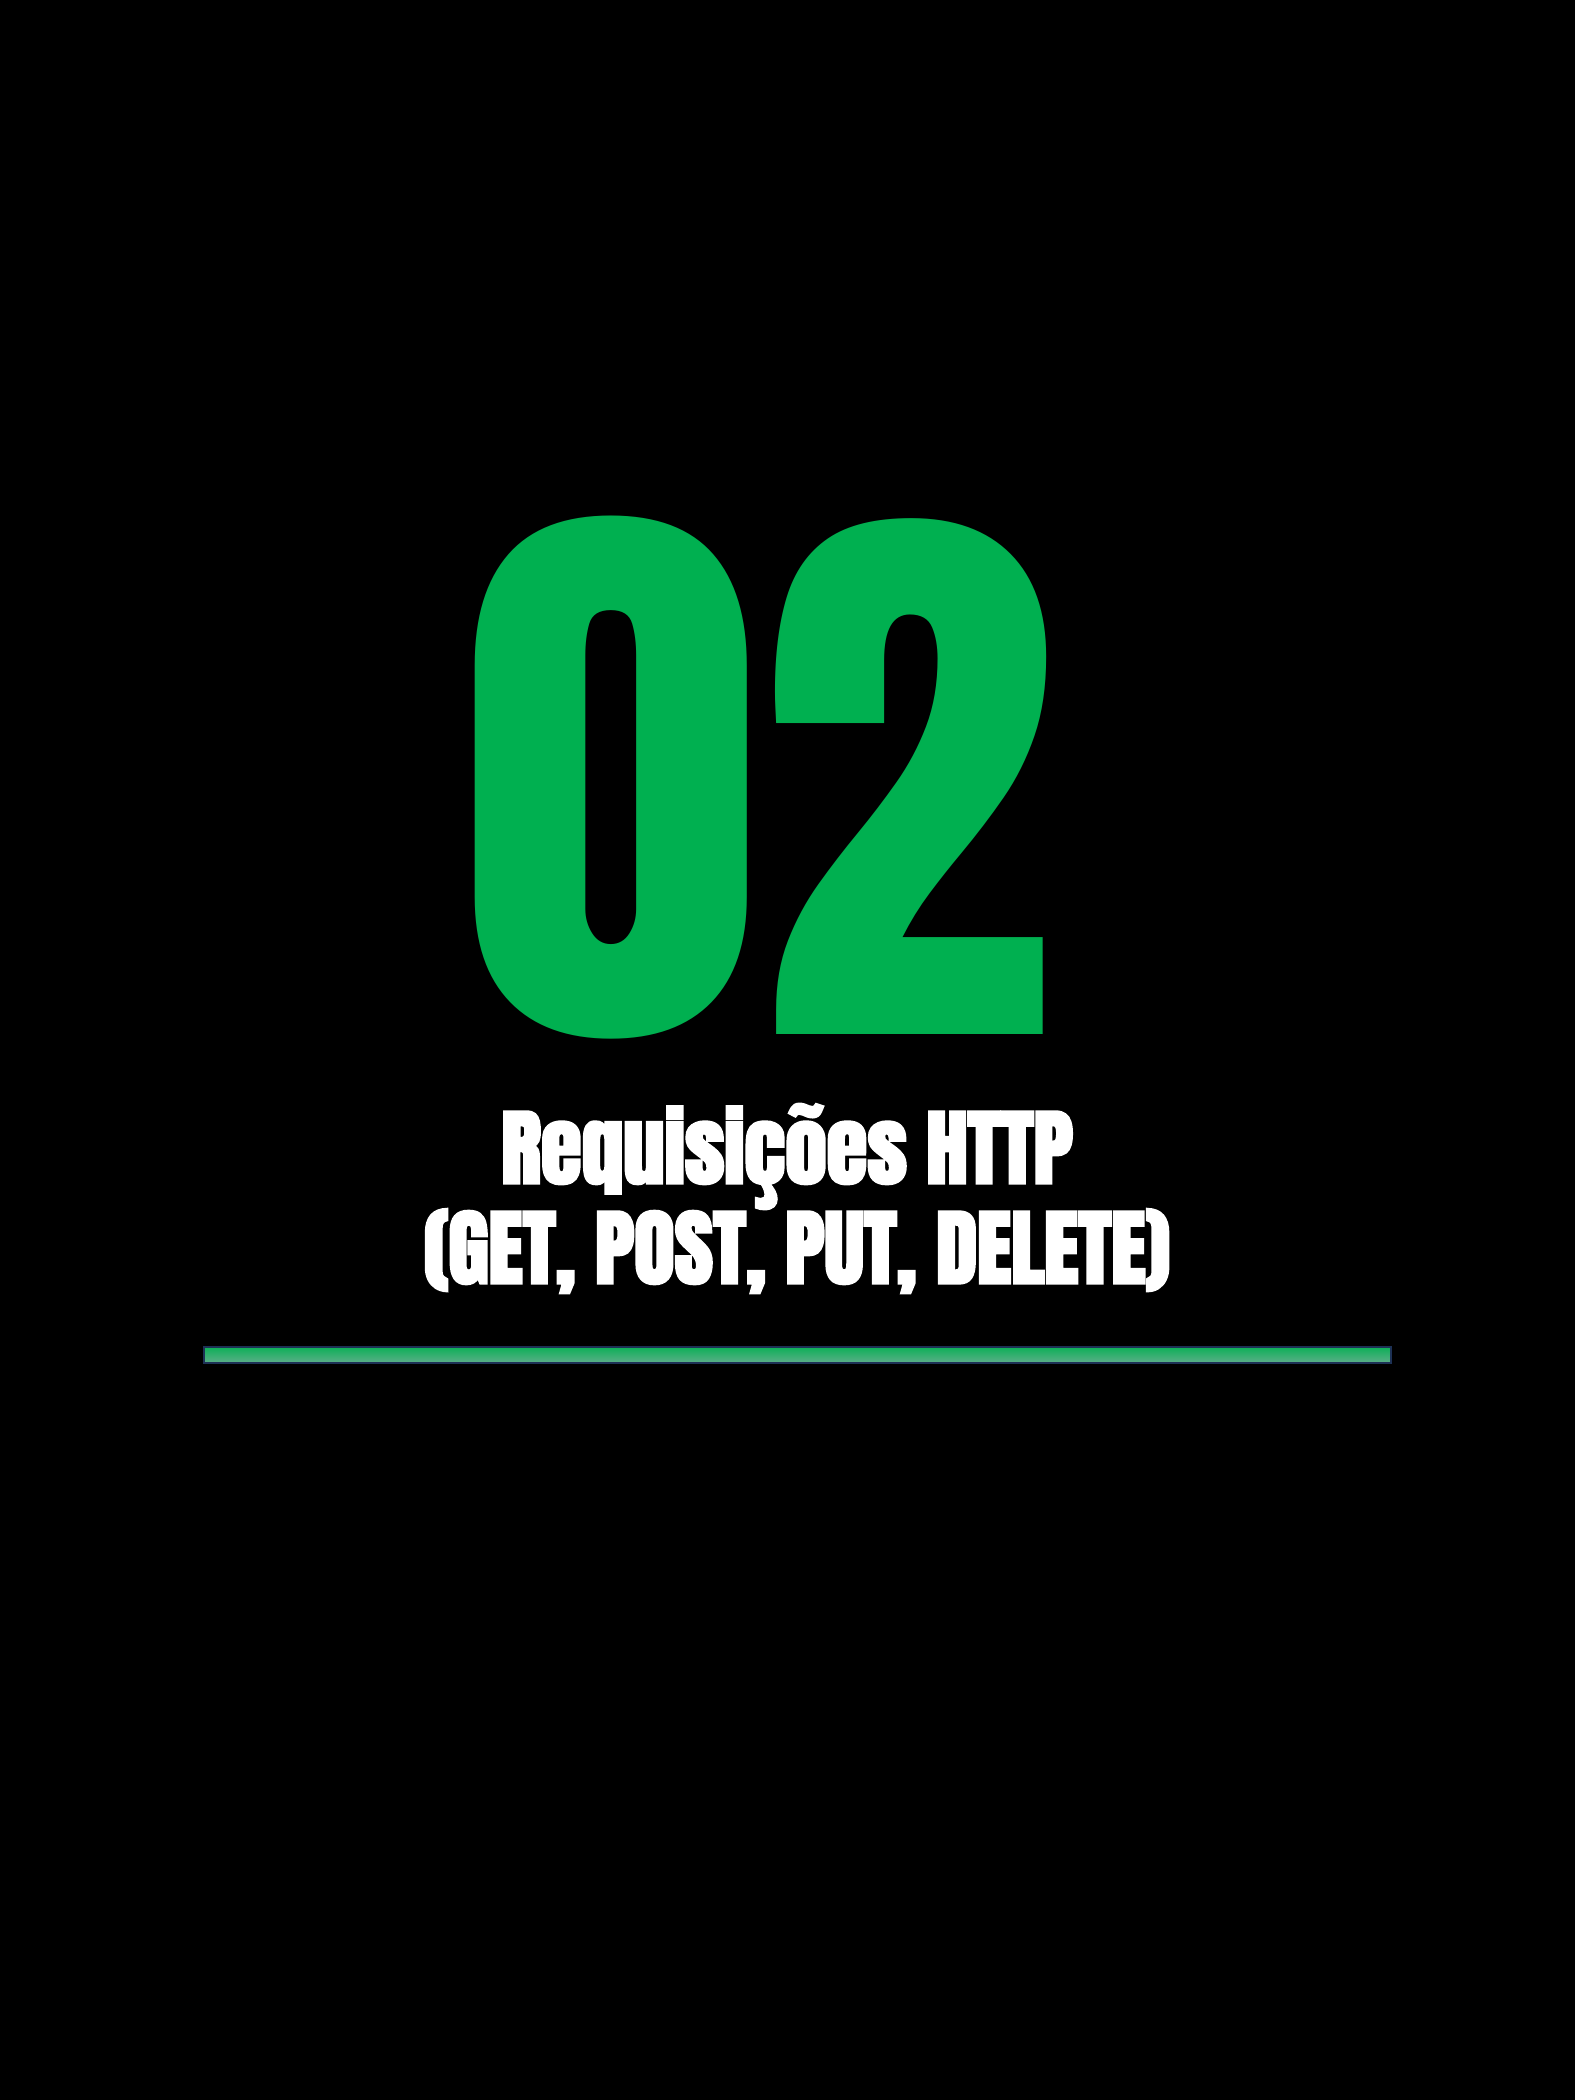

Requisições HTTP
(GET, POST, PUT, DELETE)
02

Desevendando Rest Assured - Priscila Pereira
6